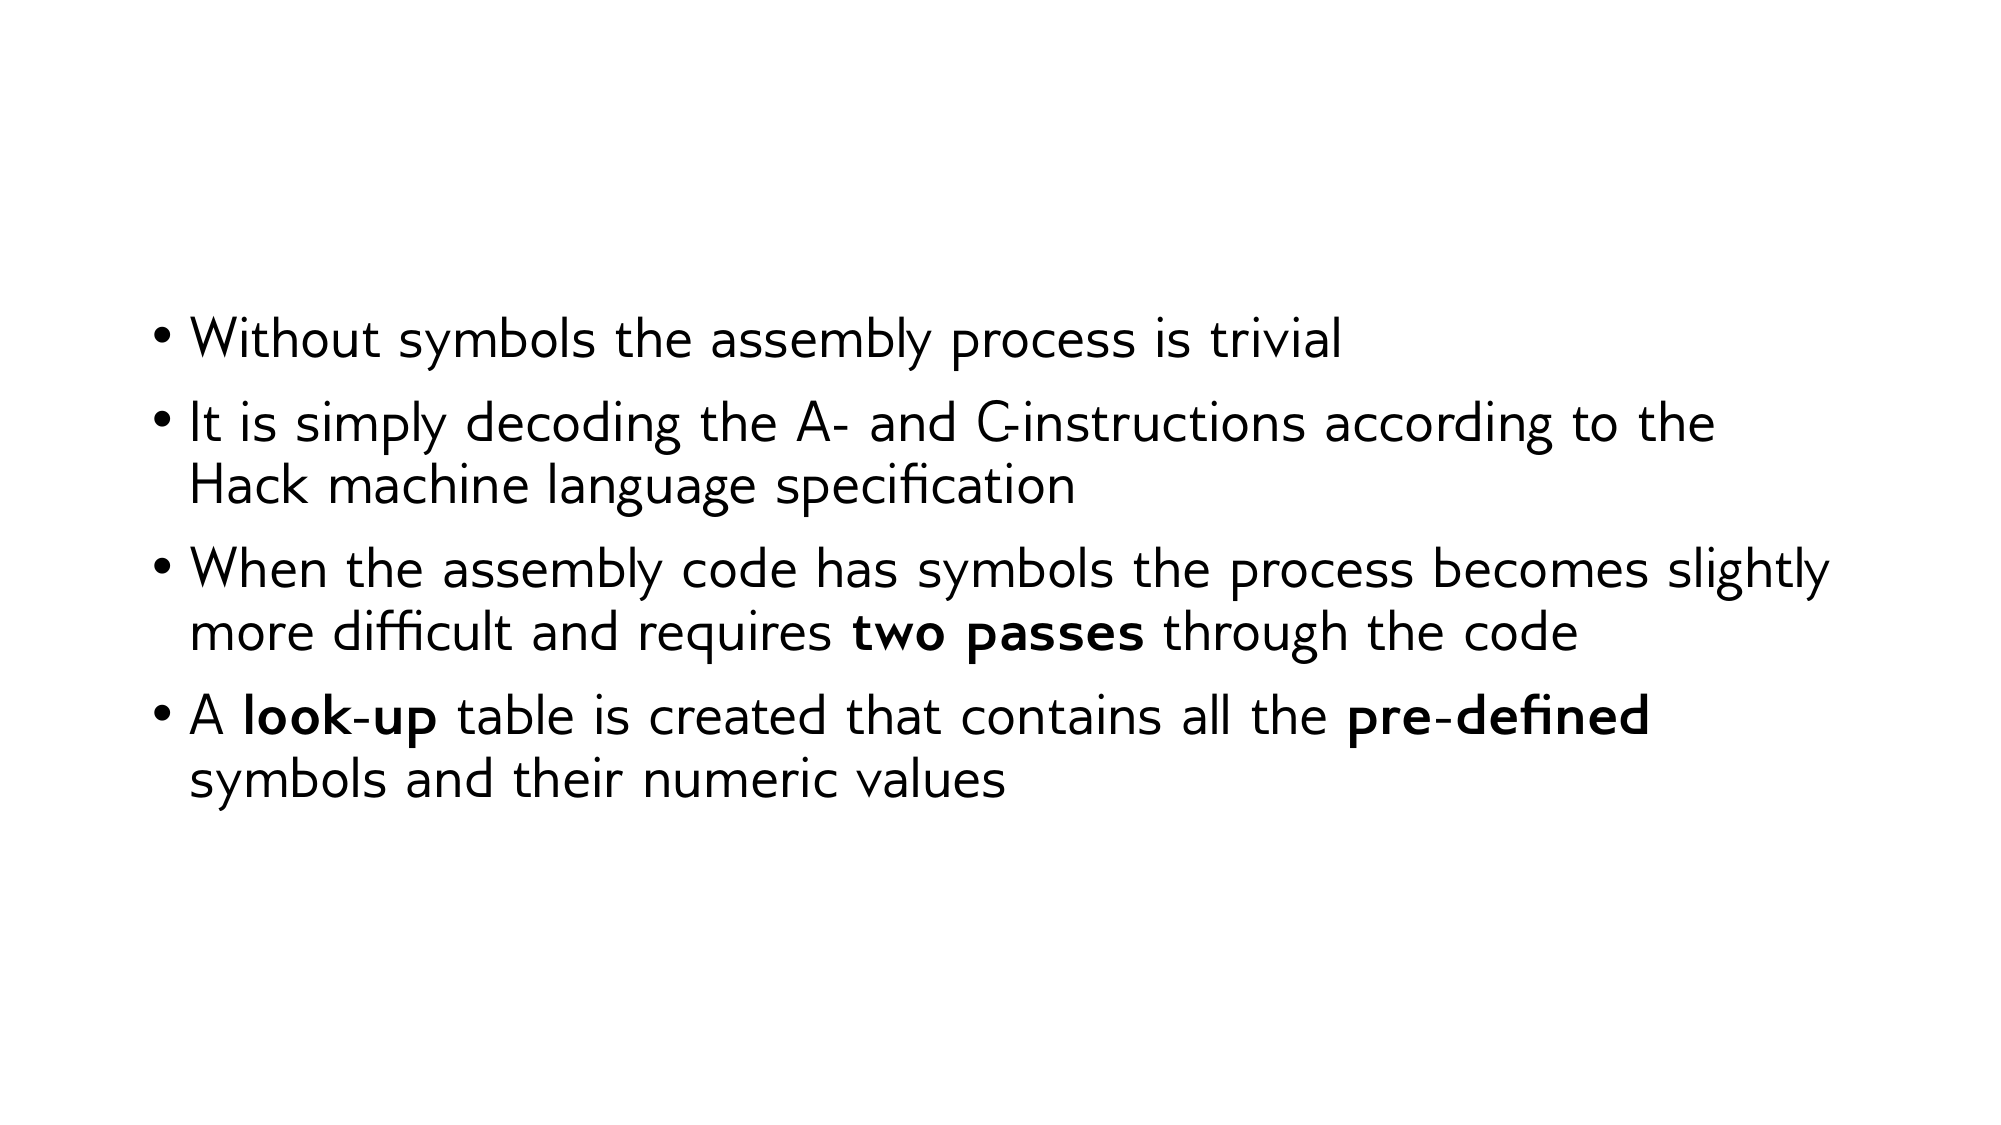

#
Without symbols the assembly process is trivial
It is simply decoding the A- and C-instructions according to the Hack machine language specification
When the assembly code has symbols the process becomes slightly more difficult and requires two passes through the code
A look-up table is created that contains all the pre-defined symbols and their numeric values